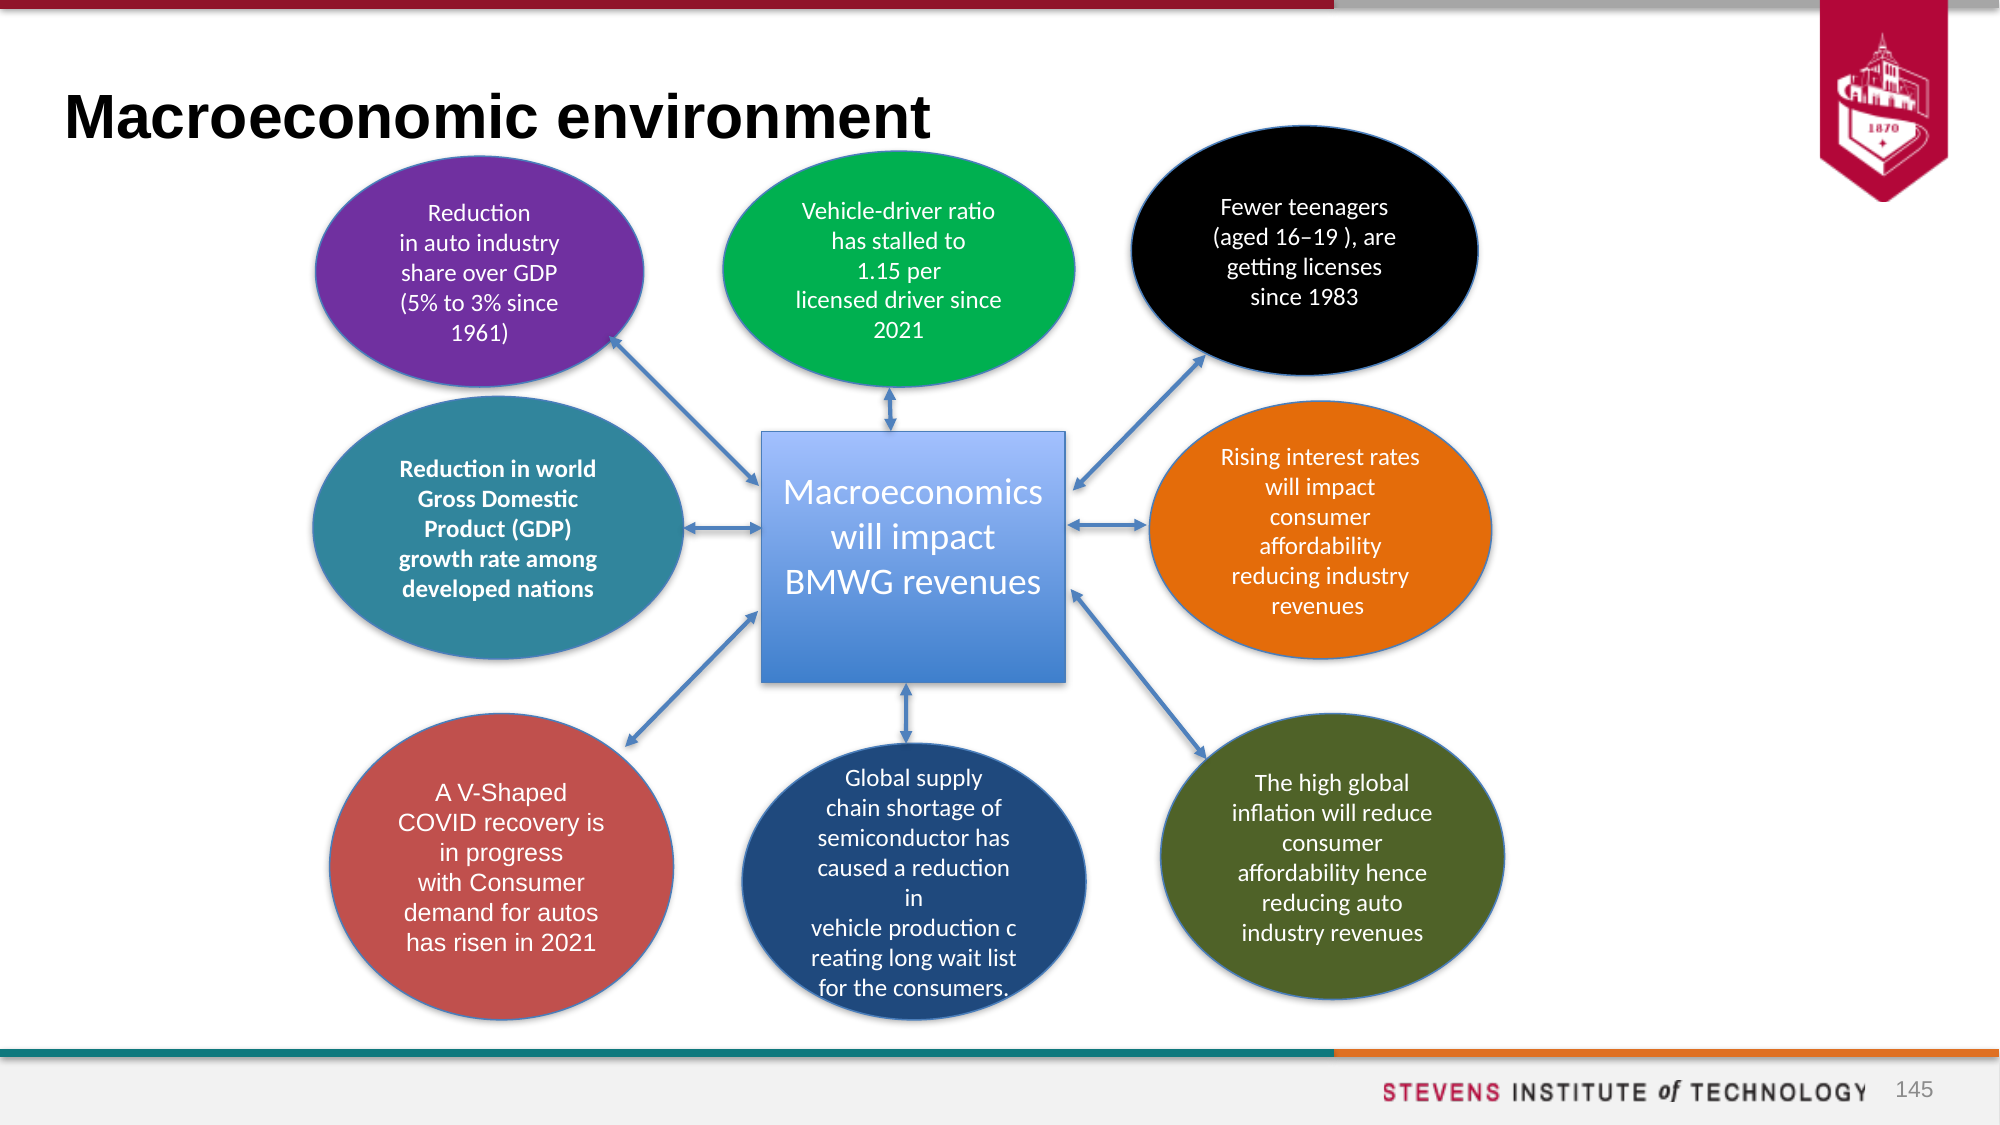

# Macroeconomic environment
Fewer teenagers (aged 16–19 ), are getting licenses since 1983
Vehicle-driver ratio has stalled to 1.15 per licensed driver since 2021
Reduction in auto industry share over GDP
(5% to 3% since 1961)

Reduction in world Gross Domestic Product (GDP) growth rate among developed nations
Rising interest rates will impact consumer affordability reducing industry revenues
Macroeconomics will impact BMWG revenues

A V-Shaped COVID recovery is in progress with Consumer demand for autos has risen in 2021​
The high global inflation will reduce consumer affordability hence reducing auto industry revenues
Global supply chain shortage of semiconductor has caused a reduction in vehicle production creating long wait list for the consumers.
145